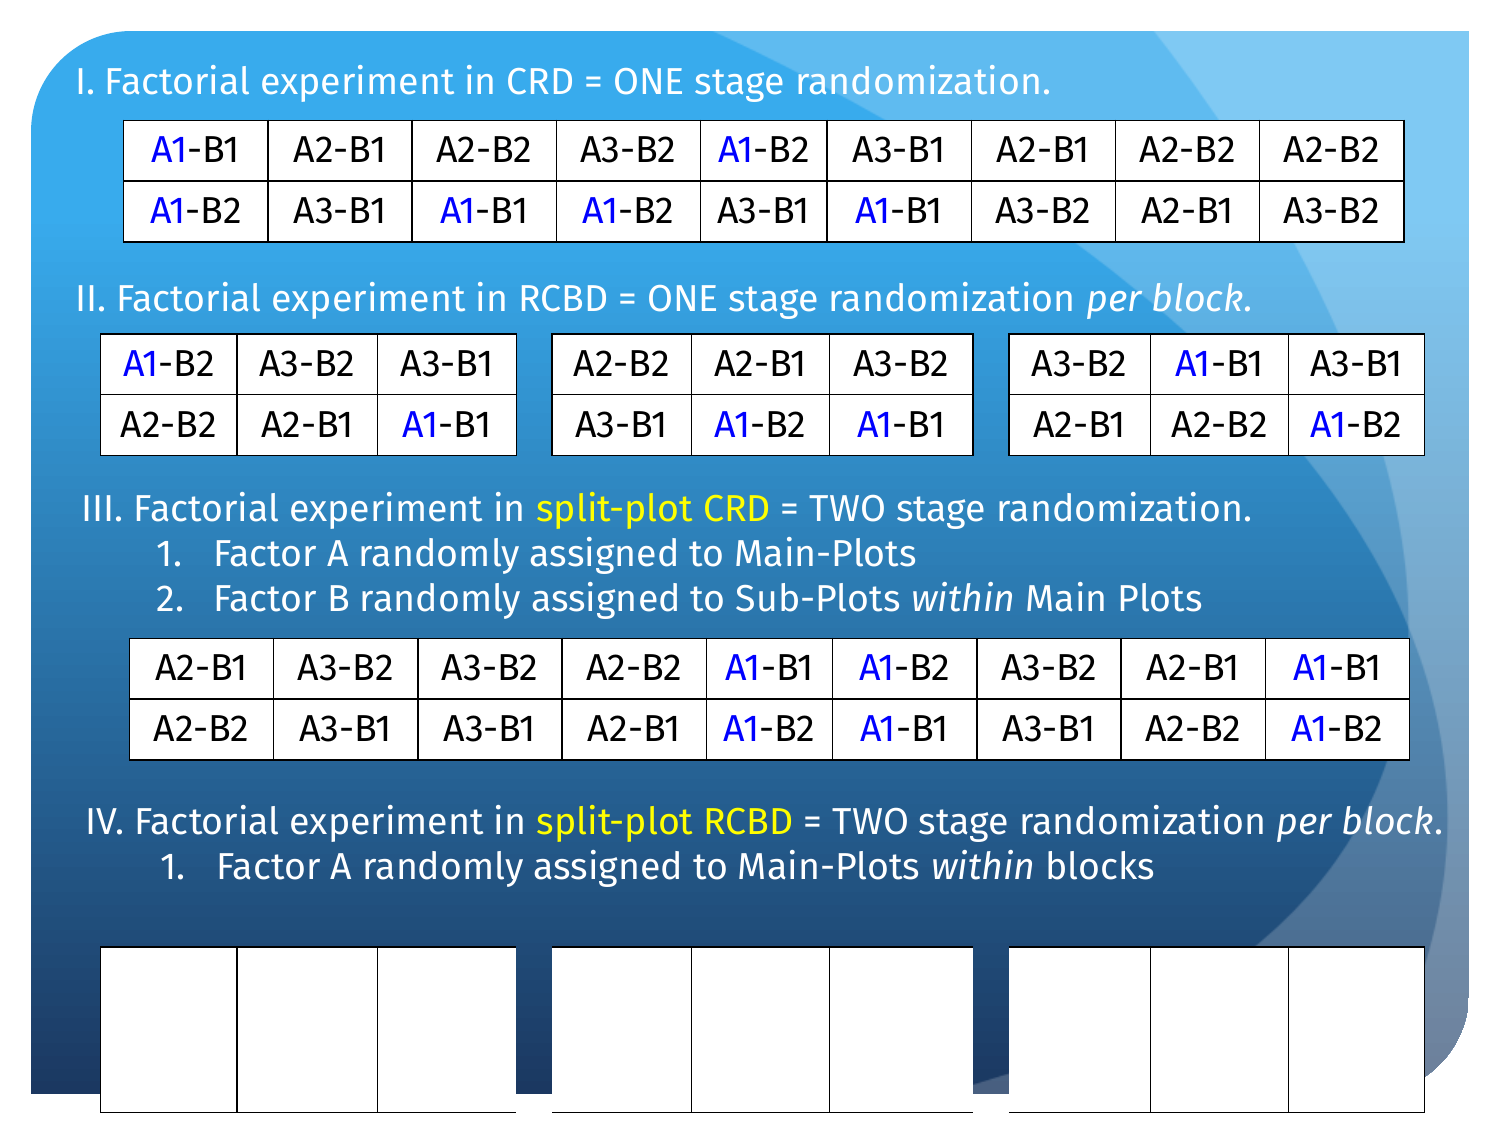

I. Factorial experiment in CRD = ONE stage randomization.
| A1-B1 | A2-B1 | A2-B2 | A3-B2 | A1-B2 | A3-B1 | A2-B1 | A2-B2 | A2-B2 |
| --- | --- | --- | --- | --- | --- | --- | --- | --- |
| A1-B2 | A3-B1 | A1-B1 | A1-B2 | A3-B1 | A1-B1 | A3-B2 | A2-B1 | A3-B2 |
II. Factorial experiment in RCBD = ONE stage randomization per block.

| A1-B2 | A3-B2 | A3-B1 |  | A2-B2 | A2-B1 | A3-B2 |  | A3-B2 | A1-B1 | A3-B1 |
| --- | --- | --- | --- | --- | --- | --- | --- | --- | --- | --- |
| A2-B2 | A2-B1 | A1-B1 |  | A3-B1 | A1-B2 | A1-B1 |  | A2-B1 | A2-B2 | A1-B2 |
III. Factorial experiment in split-plot CRD = TWO stage randomization.
Factor A randomly assigned to Main-Plots
Factor B randomly assigned to Sub-Plots within Main Plots
| A2-B1 | A3-B2 | A3-B2 | A2-B2 | A1-B1 | A1-B2 | A3-B2 | A2-B1 | A1-B1 |
| --- | --- | --- | --- | --- | --- | --- | --- | --- |
| A2-B2 | A3-B1 | A3-B1 | A2-B1 | A1-B2 | A1-B1 | A3-B1 | A2-B2 | A1-B2 |
IV. Factorial experiment in split-plot RCBD = TWO stage randomization per block.
Factor A randomly assigned to Main-Plots within blocks
| A1-B2 A1-B1 | A3-B2 A3-B1 | A2-B1 A2-B2 |  | A2-B2 A2-B1 | A1-B1 A1-B2 | A3-B2 A3-B1 |  | A2-B2 A2-B1 | A3-B1 A3-B2 | A1-B1 A1-B2 |
| --- | --- | --- | --- | --- | --- | --- | --- | --- | --- | --- |
|  |  |  |  |  |  |  |  |  |  |  |